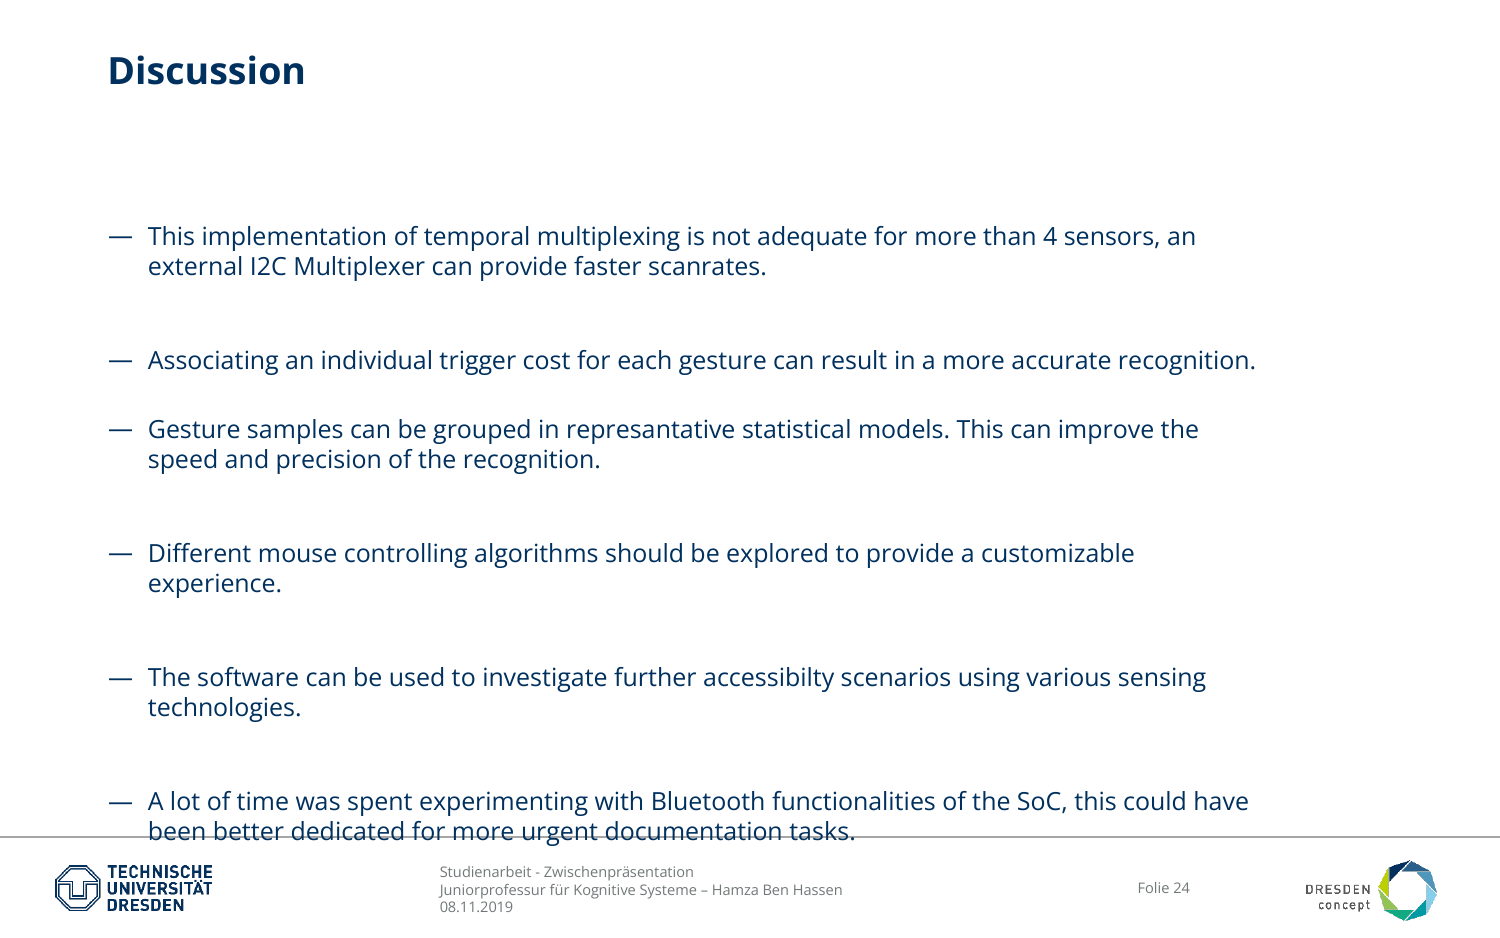

# Discussion

This implementation of temporal multiplexing is not adequate for more than 4 sensors, an external I2C Multiplexer can provide faster scanrates.

Associating an individual trigger cost for each gesture can result in a more accurate recognition.

Gesture samples can be grouped in represantative statistical models. This can improve the speed and precision of the recognition.

Different mouse controlling algorithms should be explored to provide a customizable experience.

The software can be used to investigate further accessibilty scenarios using various sensing technologies.

A lot of time was spent experimenting with Bluetooth functionalities of the SoC, this could have been better dedicated for more urgent documentation tasks.